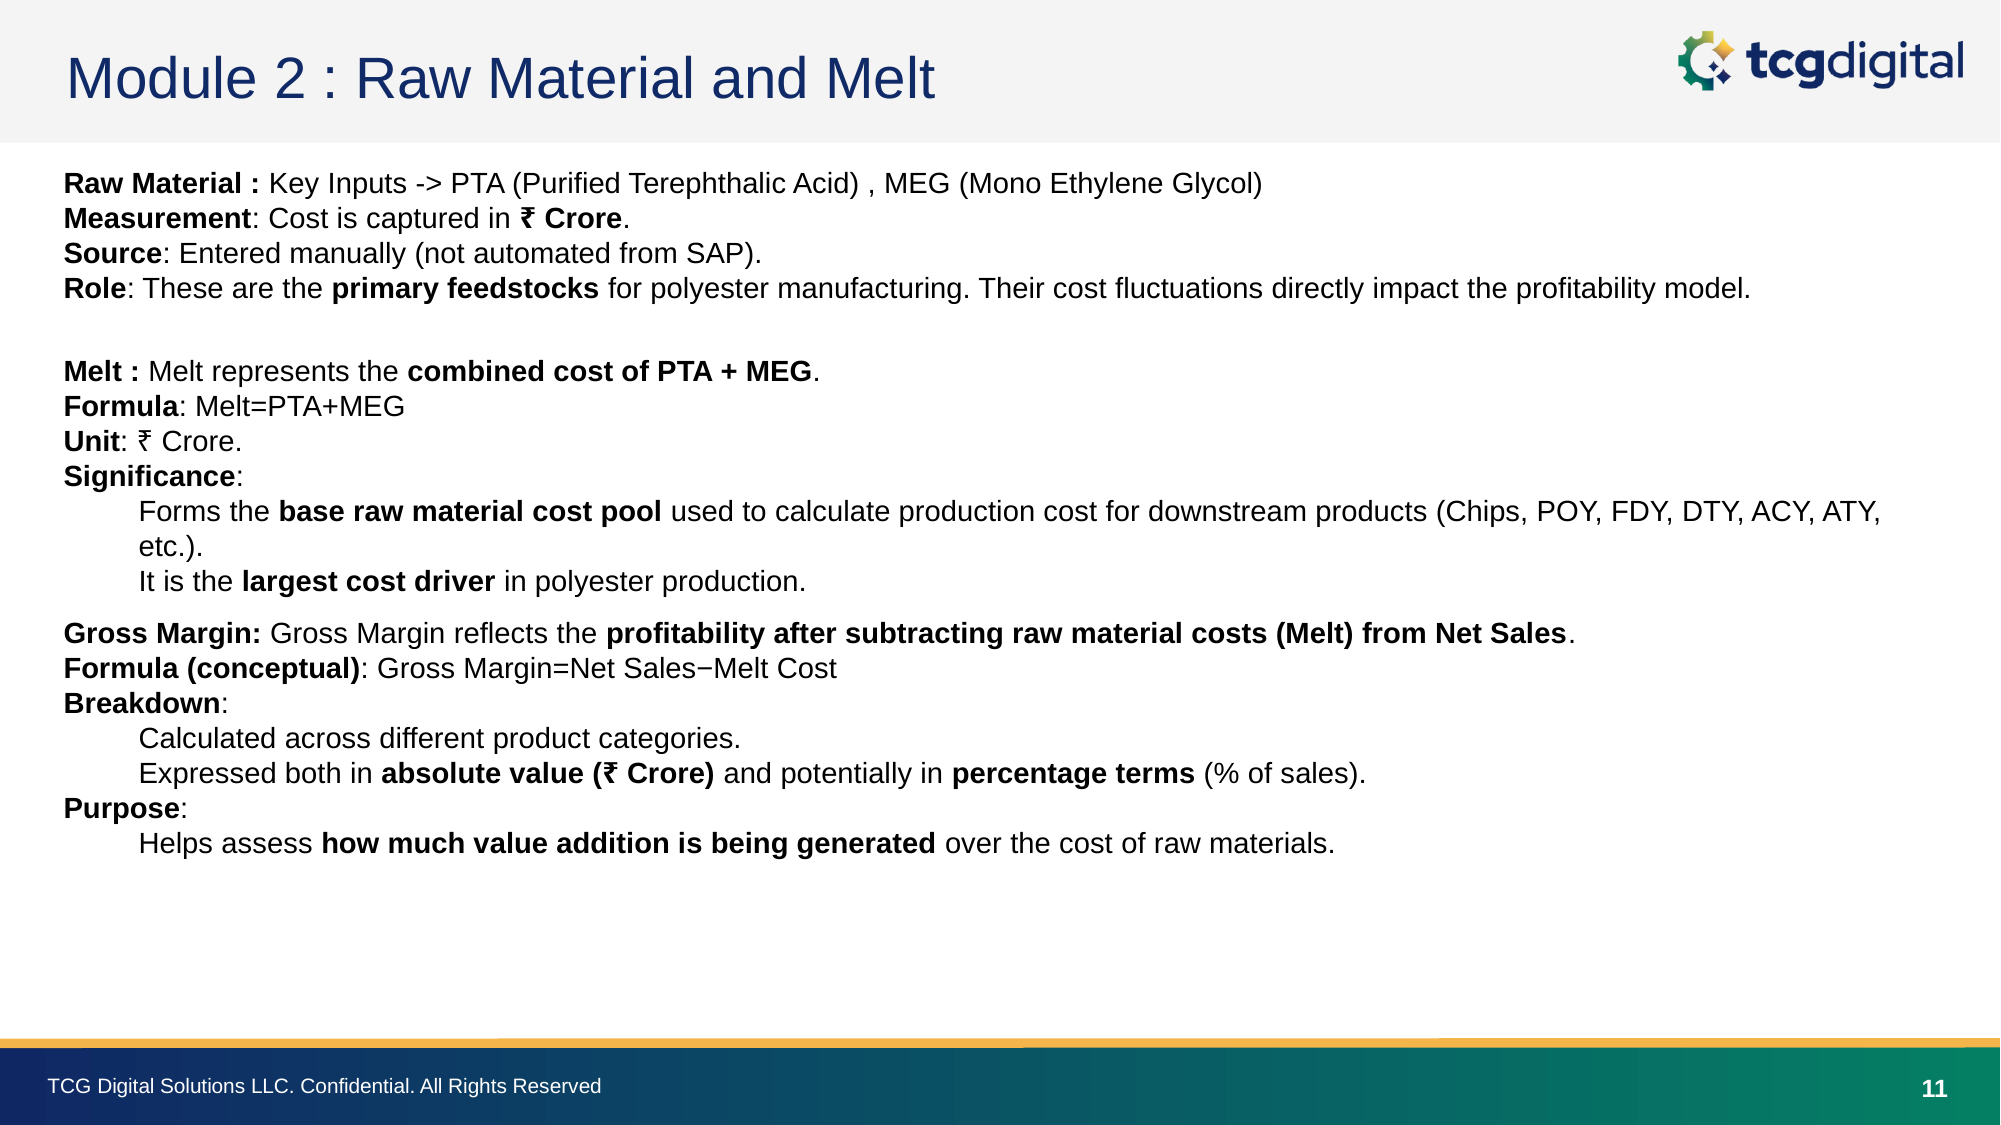

Module 2 : Raw Material and Melt
Raw Material : Key Inputs -> PTA (Purified Terephthalic Acid) , MEG (Mono Ethylene Glycol)
Measurement: Cost is captured in ₹ Crore.
Source: Entered manually (not automated from SAP).
Role: These are the primary feedstocks for polyester manufacturing. Their cost fluctuations directly impact the profitability model.
Melt : Melt represents the combined cost of PTA + MEG.
Formula: Melt=PTA+MEG
Unit: ₹ Crore.
Significance:
Forms the base raw material cost pool used to calculate production cost for downstream products (Chips, POY, FDY, DTY, ACY, ATY, etc.).
It is the largest cost driver in polyester production.

Gross Margin: Gross Margin reflects the profitability after subtracting raw material costs (Melt) from Net Sales.
Formula (conceptual): Gross Margin=Net Sales−Melt Cost
Breakdown:
Calculated across different product categories.
Expressed both in absolute value (₹ Crore) and potentially in percentage terms (% of sales).
Purpose:
Helps assess how much value addition is being generated over the cost of raw materials.